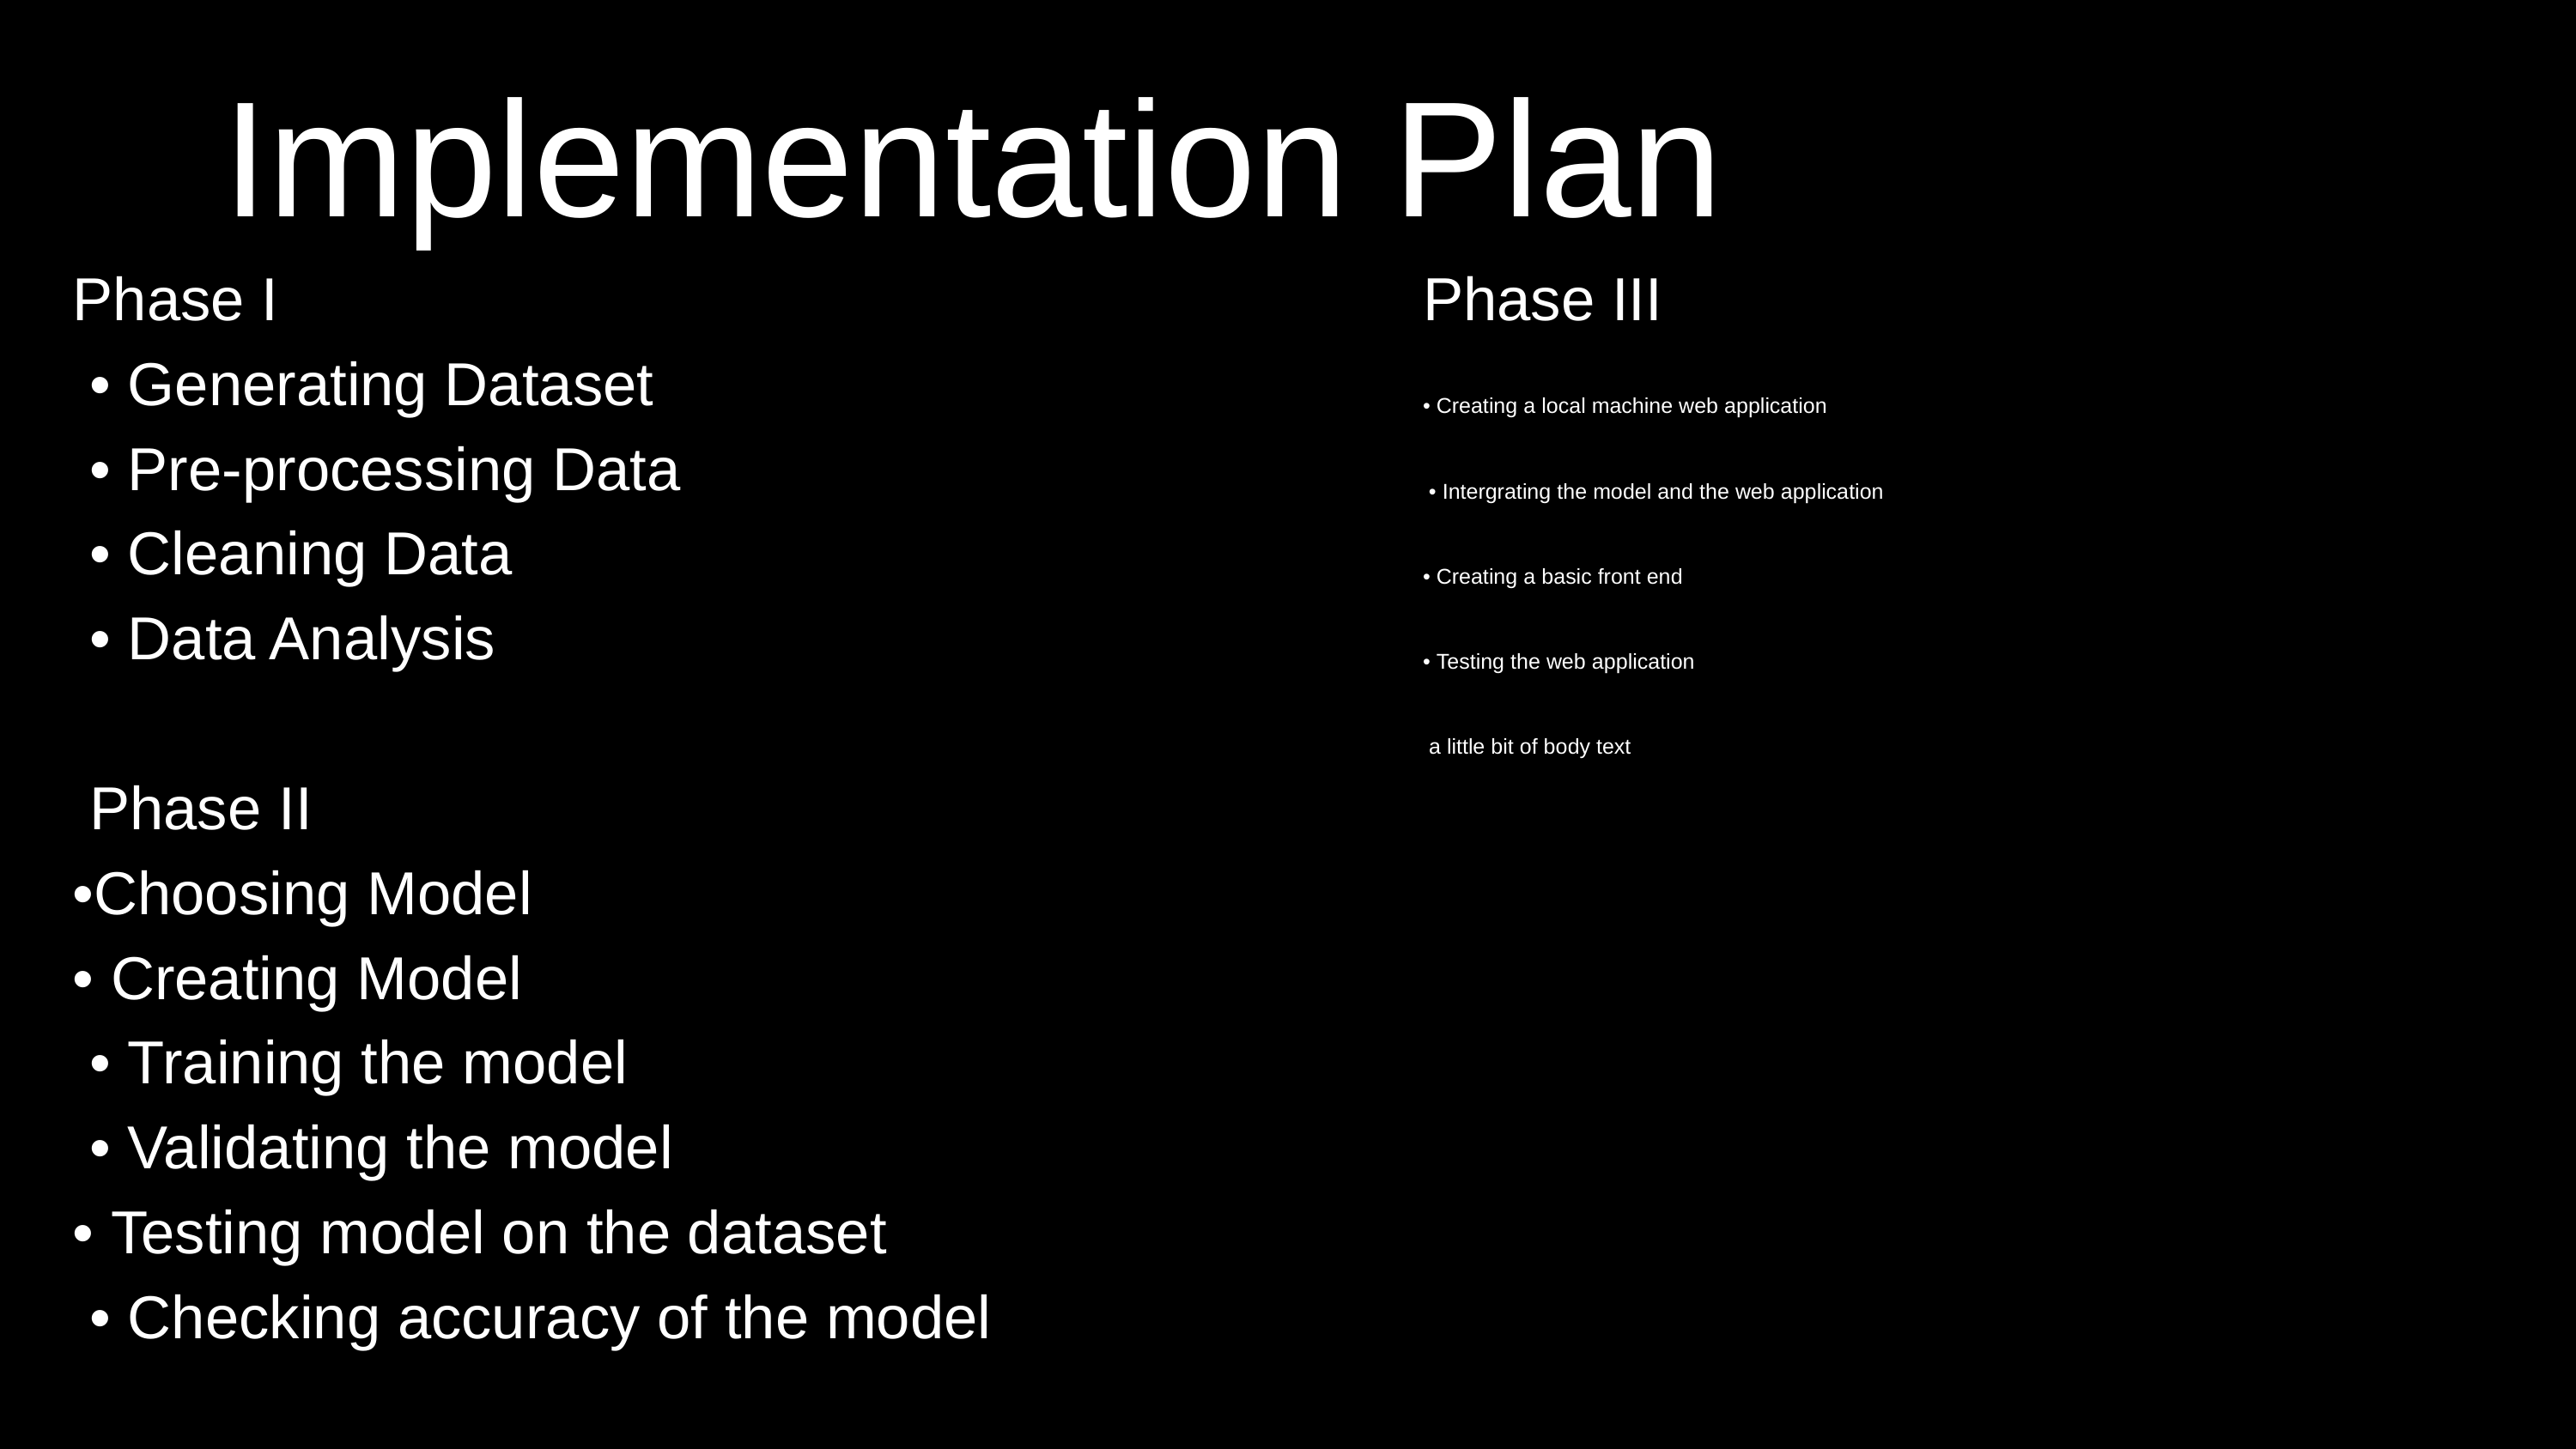

Implementation Plan

Phase I
 • Generating Dataset
 • Pre-processing Data
 • Cleaning Data
 • Data Analysis

 Phase II
•Choosing Model
• Creating Model
 • Training the model
 • Validating the model
• Testing model on the dataset
 • Checking accuracy of the model

Phase III ‘
• Creating a local machine web application
 •  Intergrating the model and the web application
• Creating a basic front end
• Testing the web application
d a little bit of body text
Phase III
• Creating a local machine web application
 • Intergrating the model and the web application
• Creating a basic front end
• Testing the web application
 a little bit of body text